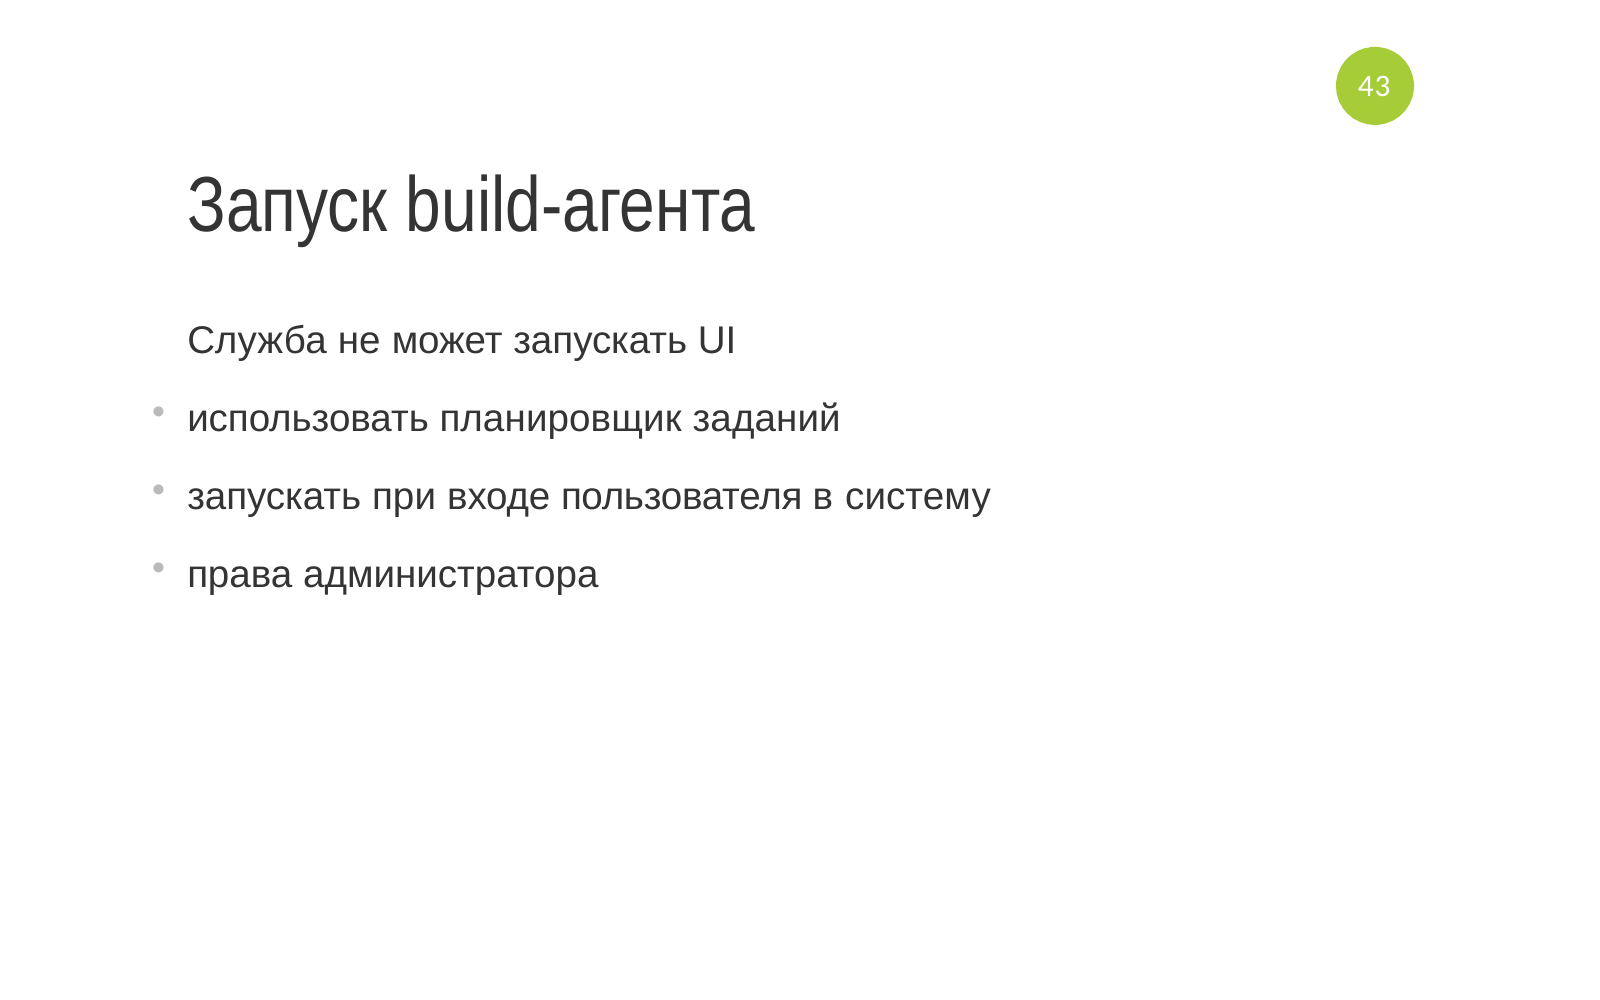

43
# Запуск build-агента
Служба не может запускать UI
использовать планировщик заданий
запускать при входе пользователя в систему
права администратора